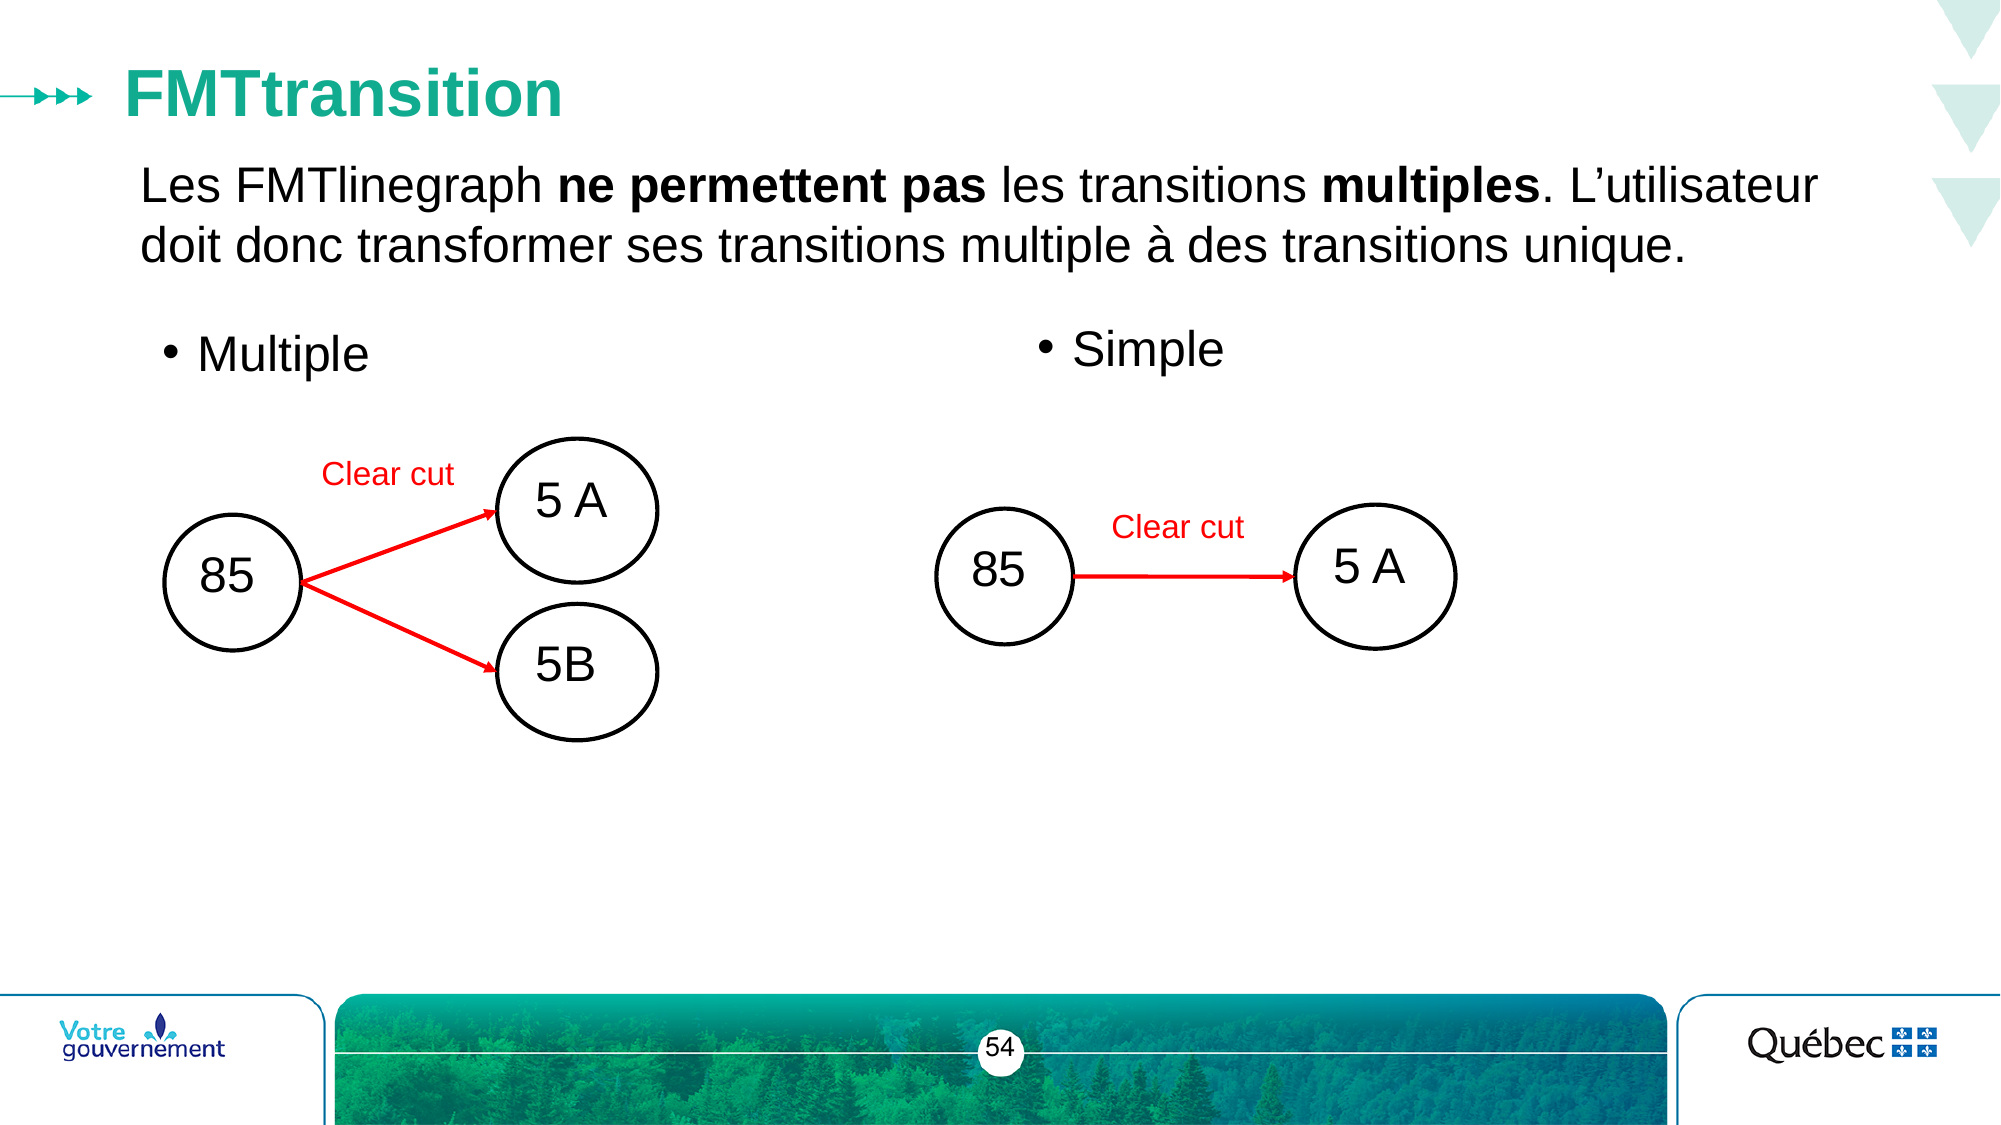

# FMTtransition
Les FMTlinegraph ne permettent pas les transitions multiples. L’utilisateur doit donc transformer ses transitions multiple à des transitions unique.

Simple
Multiple
5 A
Clear cut
Clear cut
5 A
85
85
5B
54